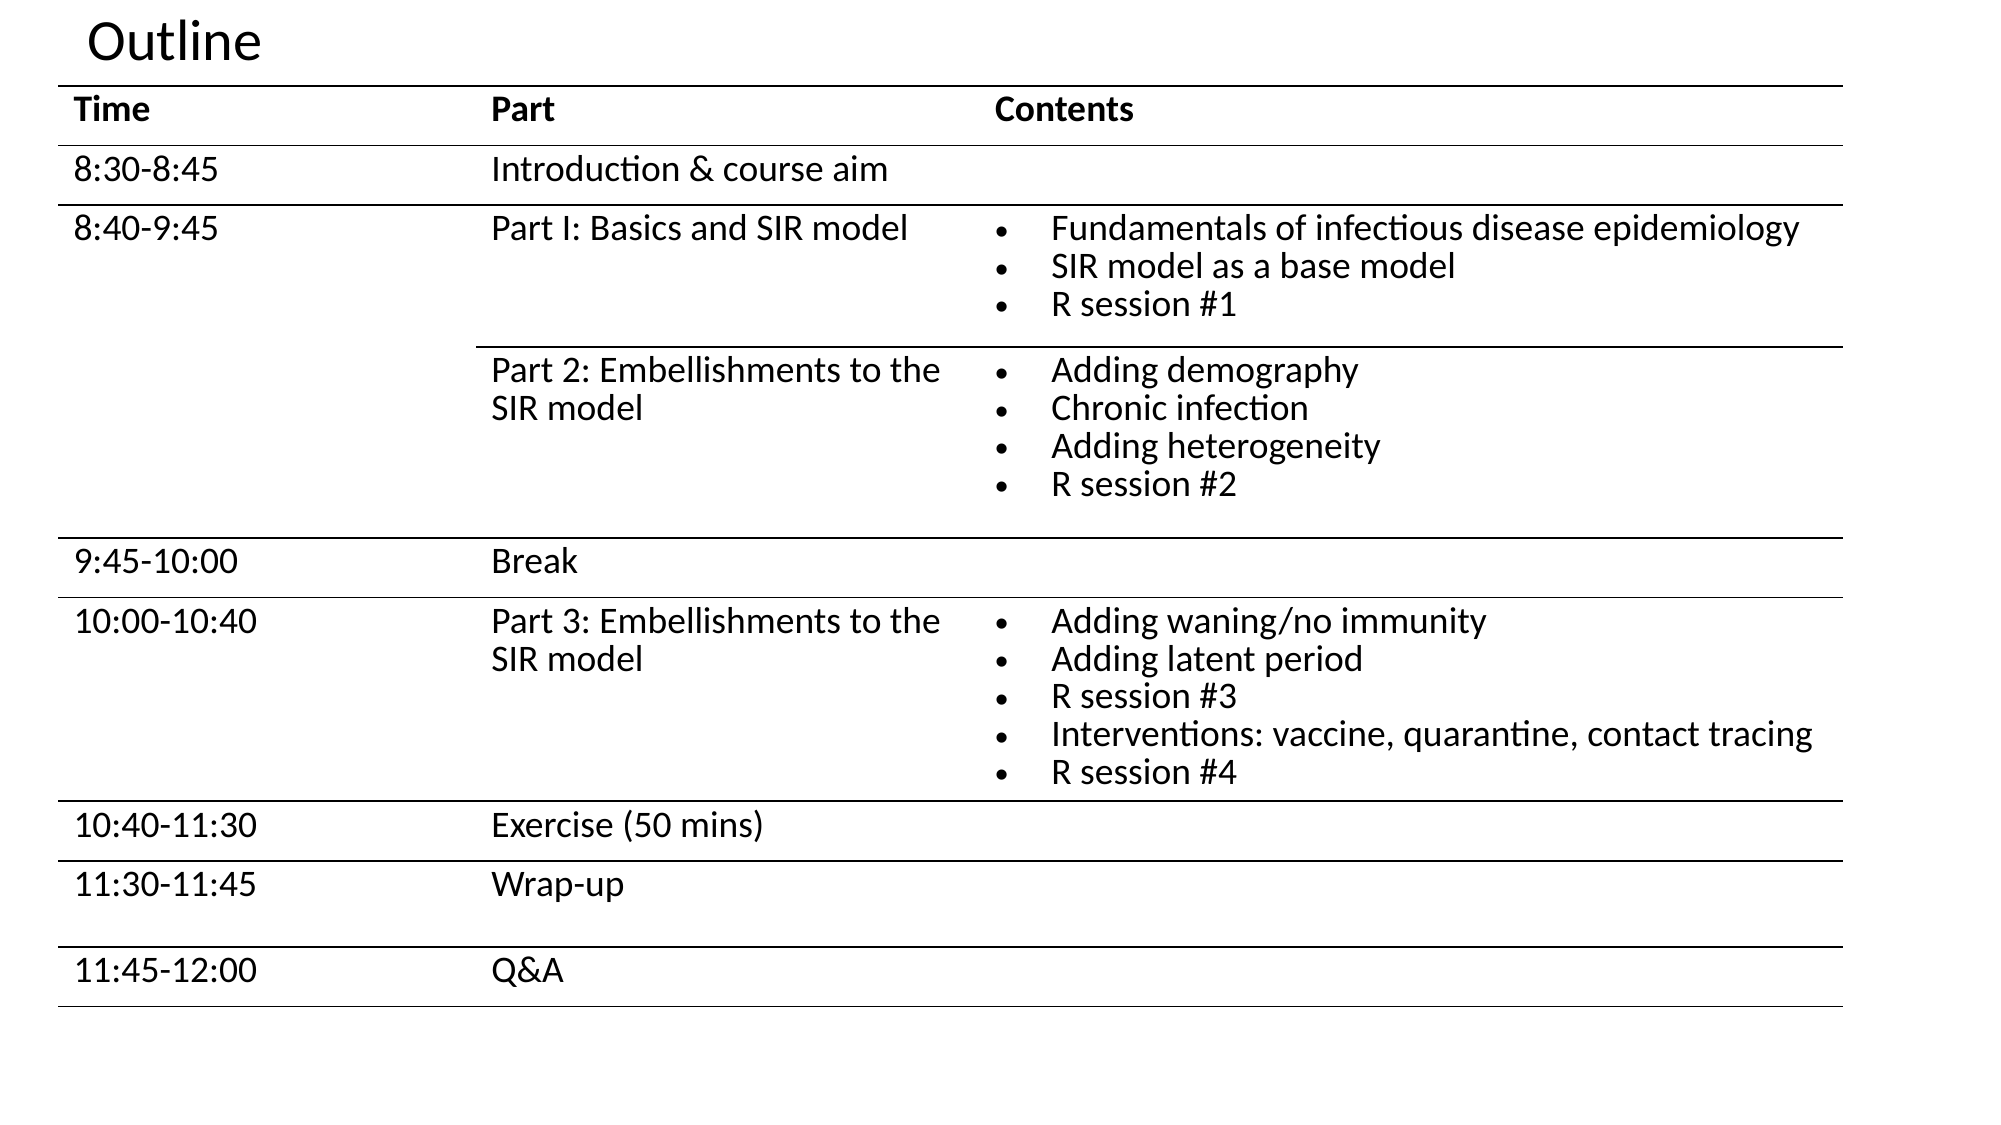

# Outline
| Time | Part | Contents |
| --- | --- | --- |
| 8:30-8:45 | Introduction & course aim |  |
| 8:40-9:45 | Part I: Basics and SIR model | Fundamentals of infectious disease epidemiology SIR model as a base model R session #1 |
|  | Part 2: Embellishments to the SIR model | Adding demography Chronic infection Adding heterogeneity R session #2 |
| 9:45-10:00 | Break |  |
| 10:00-10:40 | Part 3: Embellishments to the SIR model | Adding waning/no immunity Adding latent period R session #3 Interventions: vaccine, quarantine, contact tracing R session #4 |
| 10:40-11:30 | Exercise (50 mins) |  |
| 11:30-11:45 | Wrap-up |  |
| 11:45-12:00 | Q&A |  |